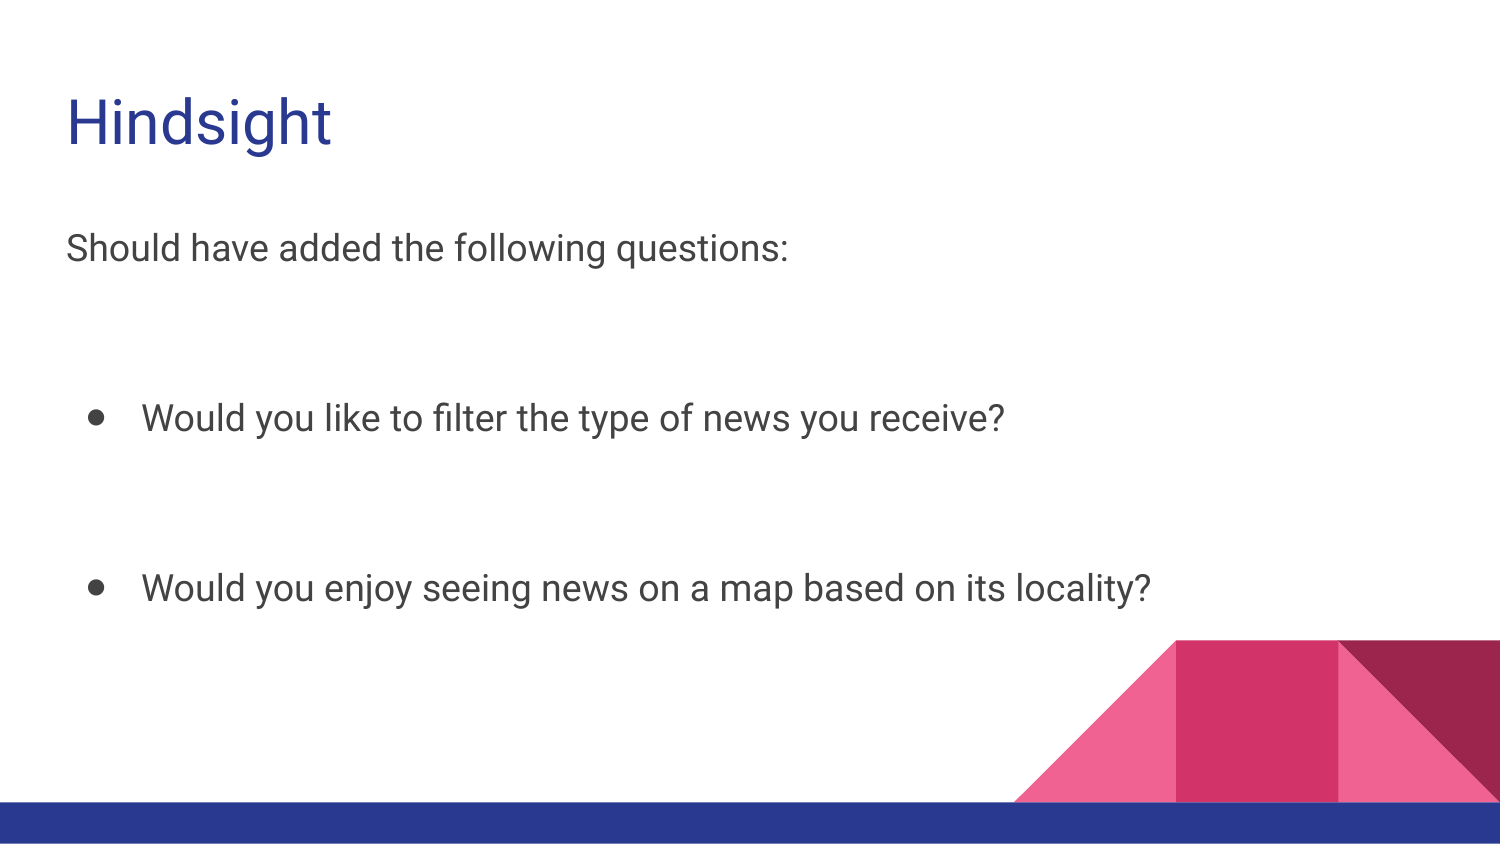

# Hindsight
Should have added the following questions:

Would you like to filter the type of news you receive?

Would you enjoy seeing news on a map based on its locality?